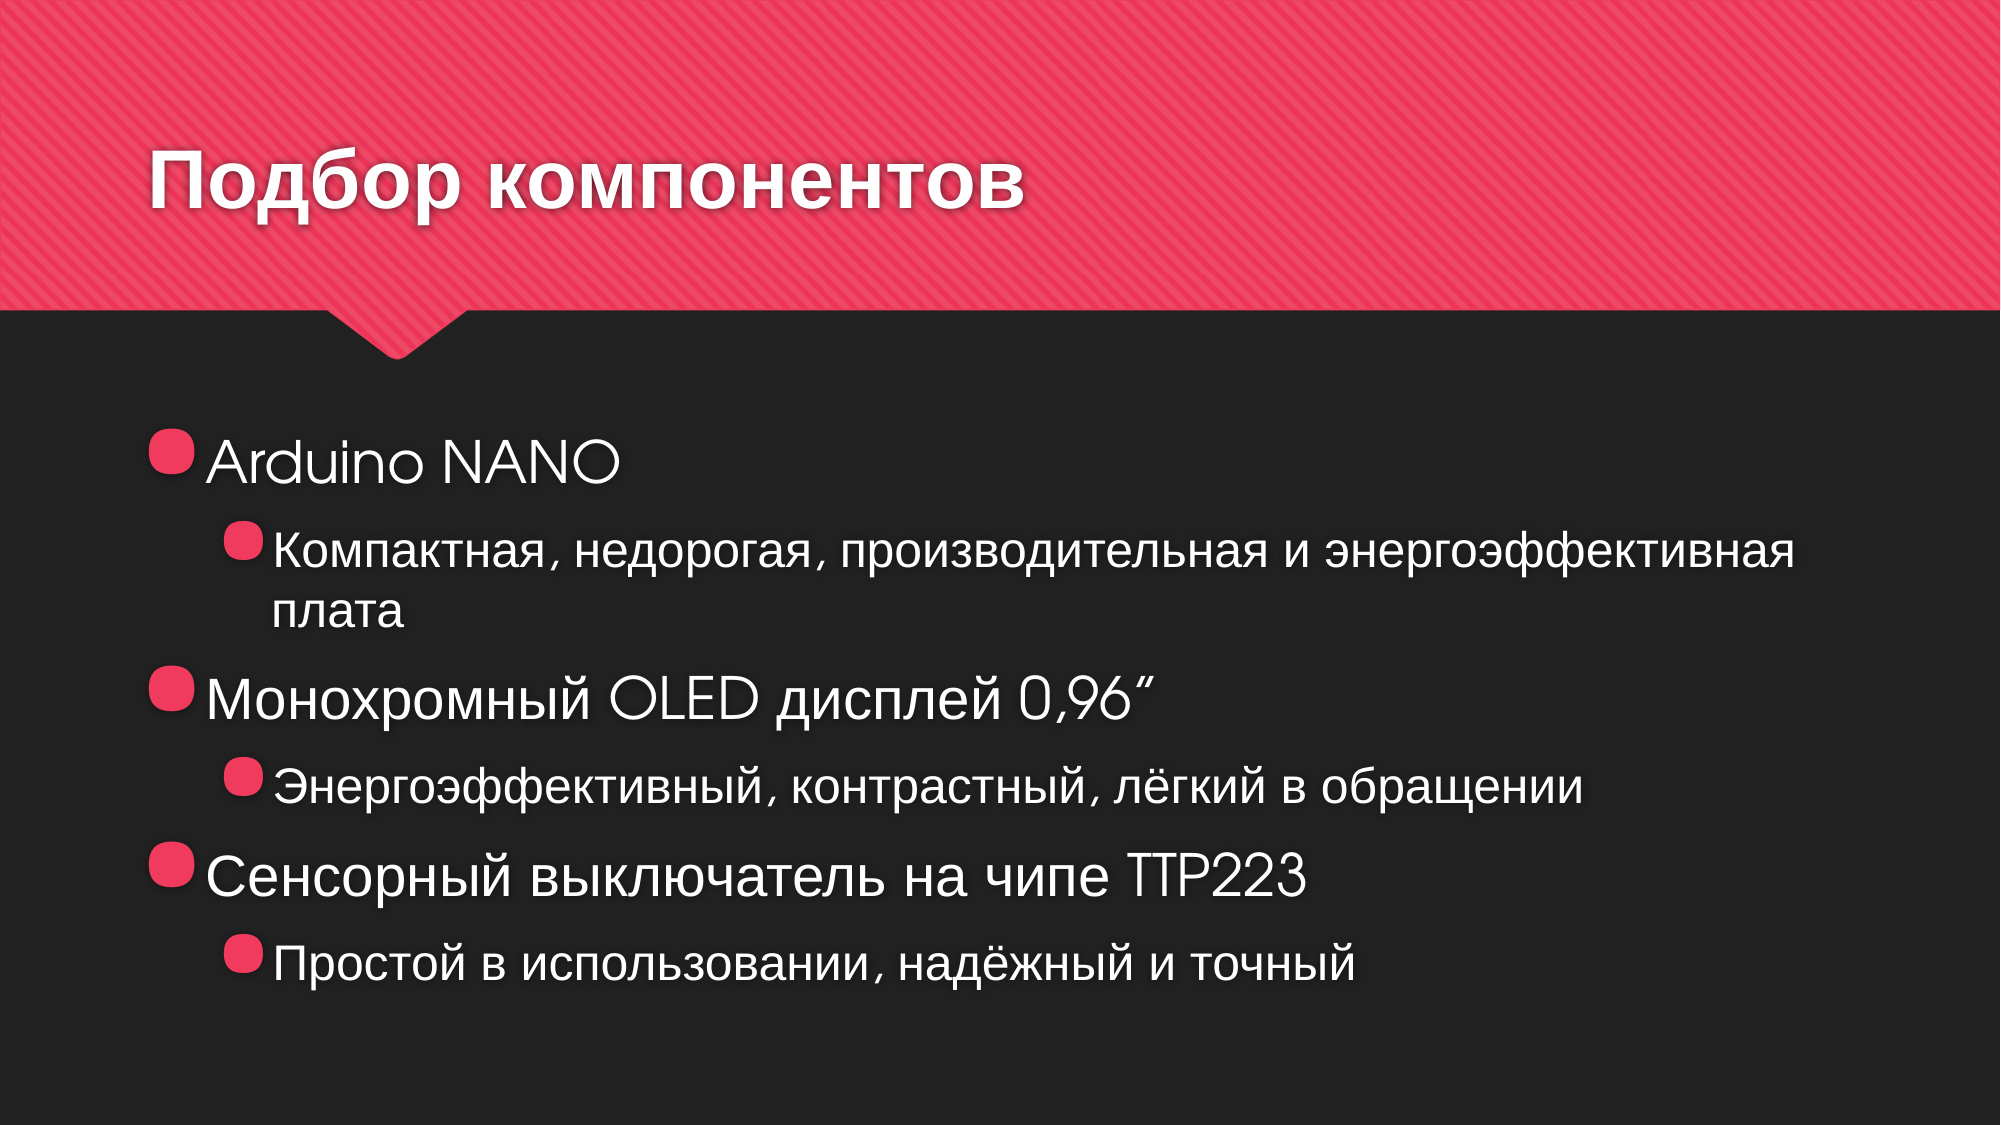

# Подбор компонентов
Arduino NANO
Компактная, недорогая, производительная и энергоэффективная плата
Монохромный OLED дисплей 0,96”
Энергоэффективный, контрастный, лёгкий в обращении
Сенсорный выключатель на чипе TTP223
Простой в использовании, надёжный и точный